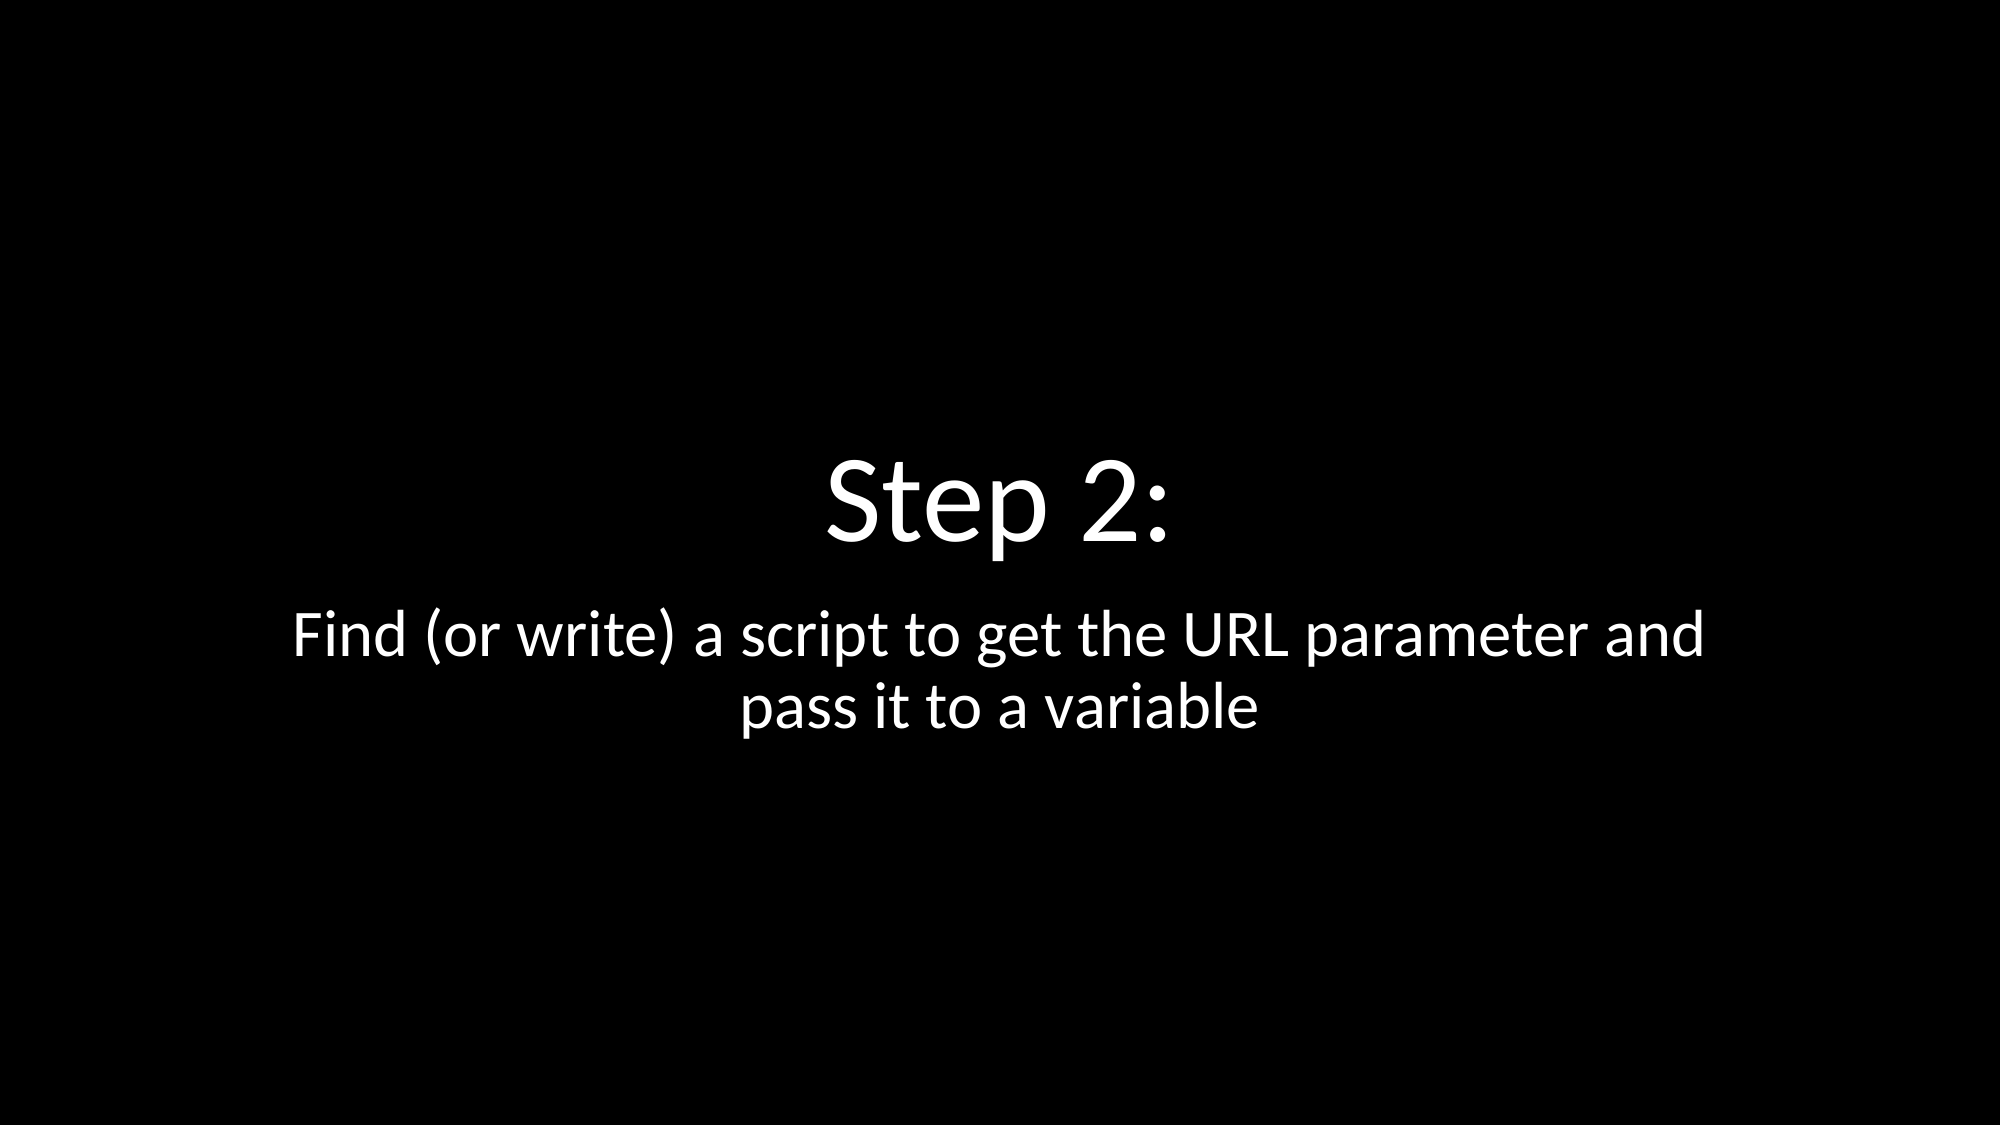

# Step 2:
Find (or write) a script to get the URL parameter and pass it to a variable